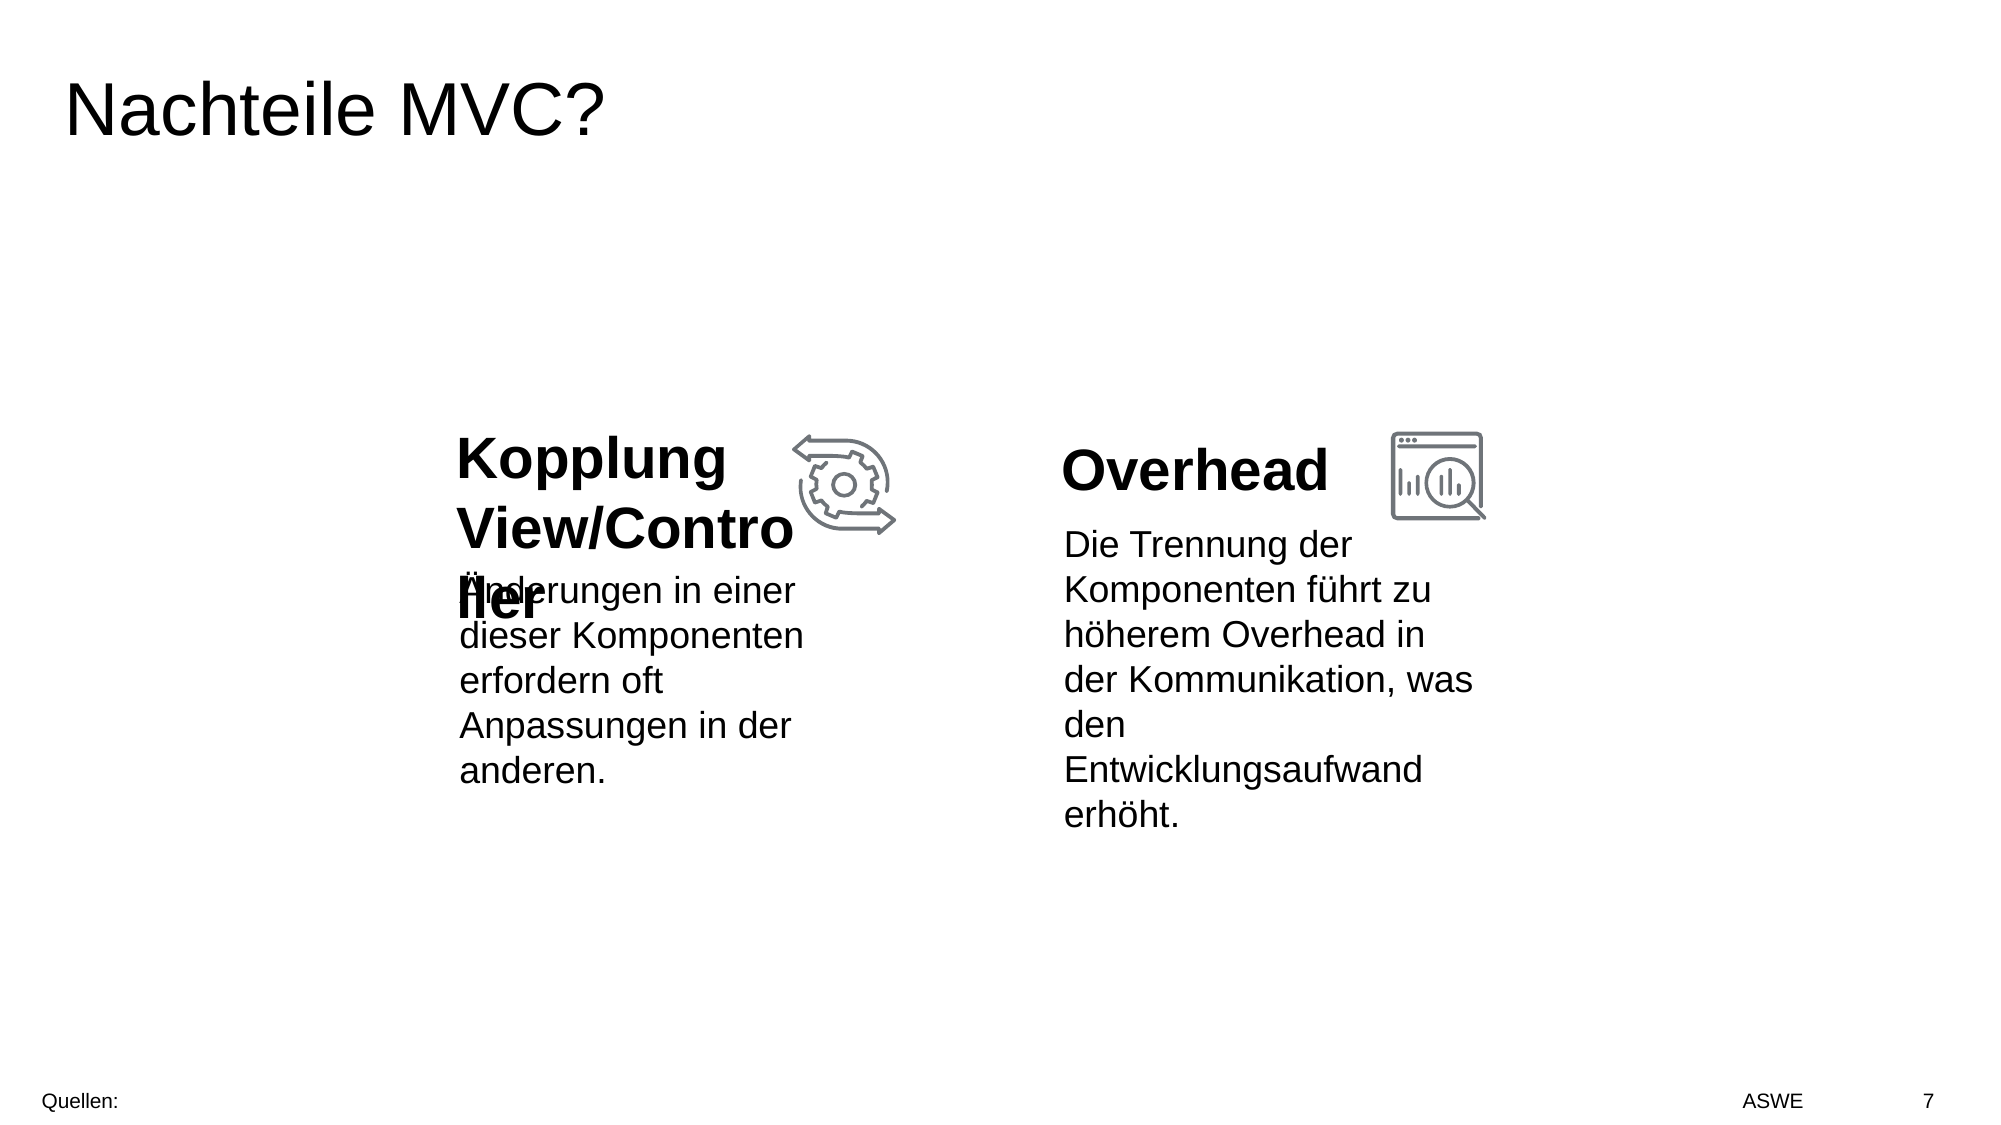

# Nachteile MVC?
Kopplung View/Controller
Overhead

Die Trennung der Komponenten führt zu höherem Overhead in der Kommunikation, was den Entwicklungsaufwand erhöht.
Änderungen in einer dieser Komponenten erfordern oft Anpassungen in der anderen.
ASWE
7
Quellen: